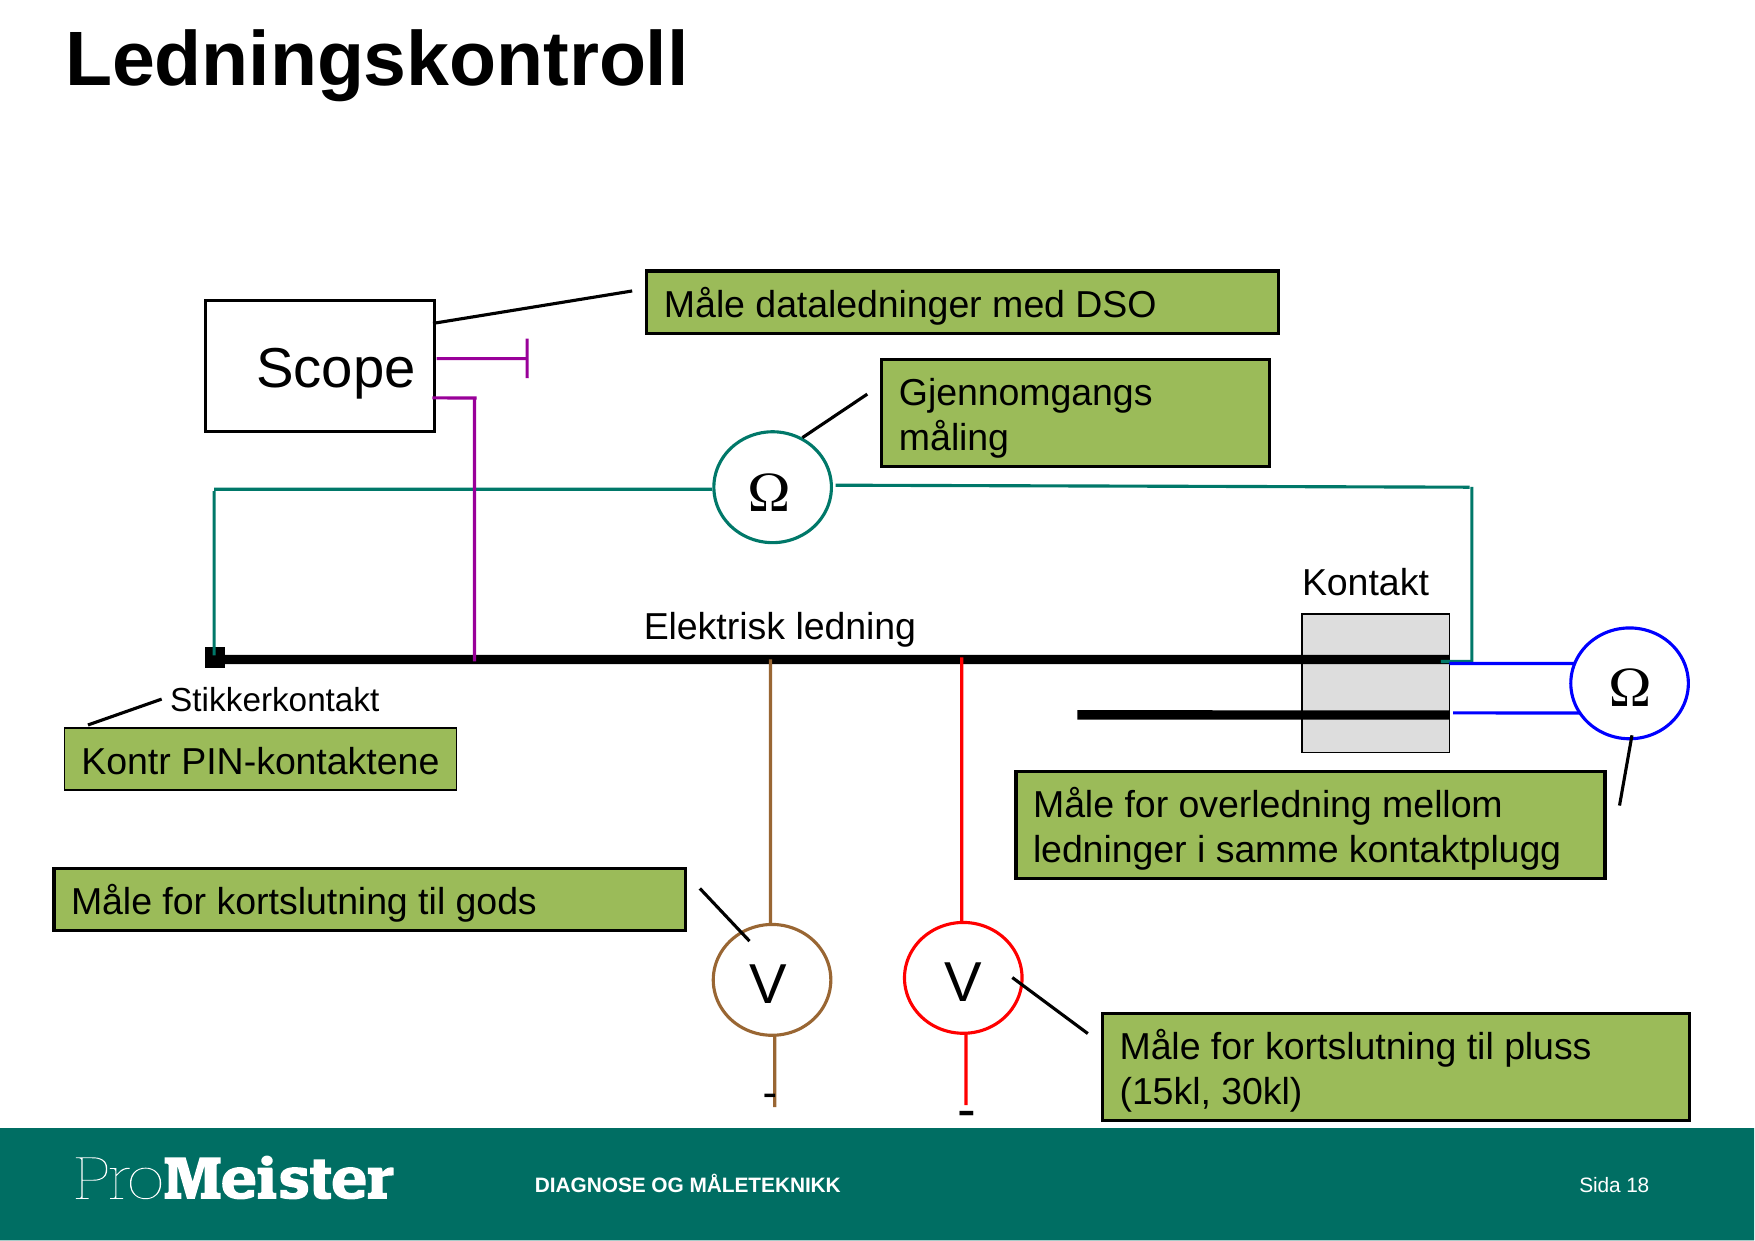

# Ledningskontroll
Måle dataledninger med DSO

Scope

Gjennomgangs måling

Ω

Kontakt
Elektrisk ledning

Ω

Stikkerkontakt

Kontr PIN-kontaktene
Måle for overledning mellom ledninger i samme kontaktplugg
Måle for kortslutning til gods

V
V
Måle for kortslutning til pluss
(15kl, 30kl)

-
-